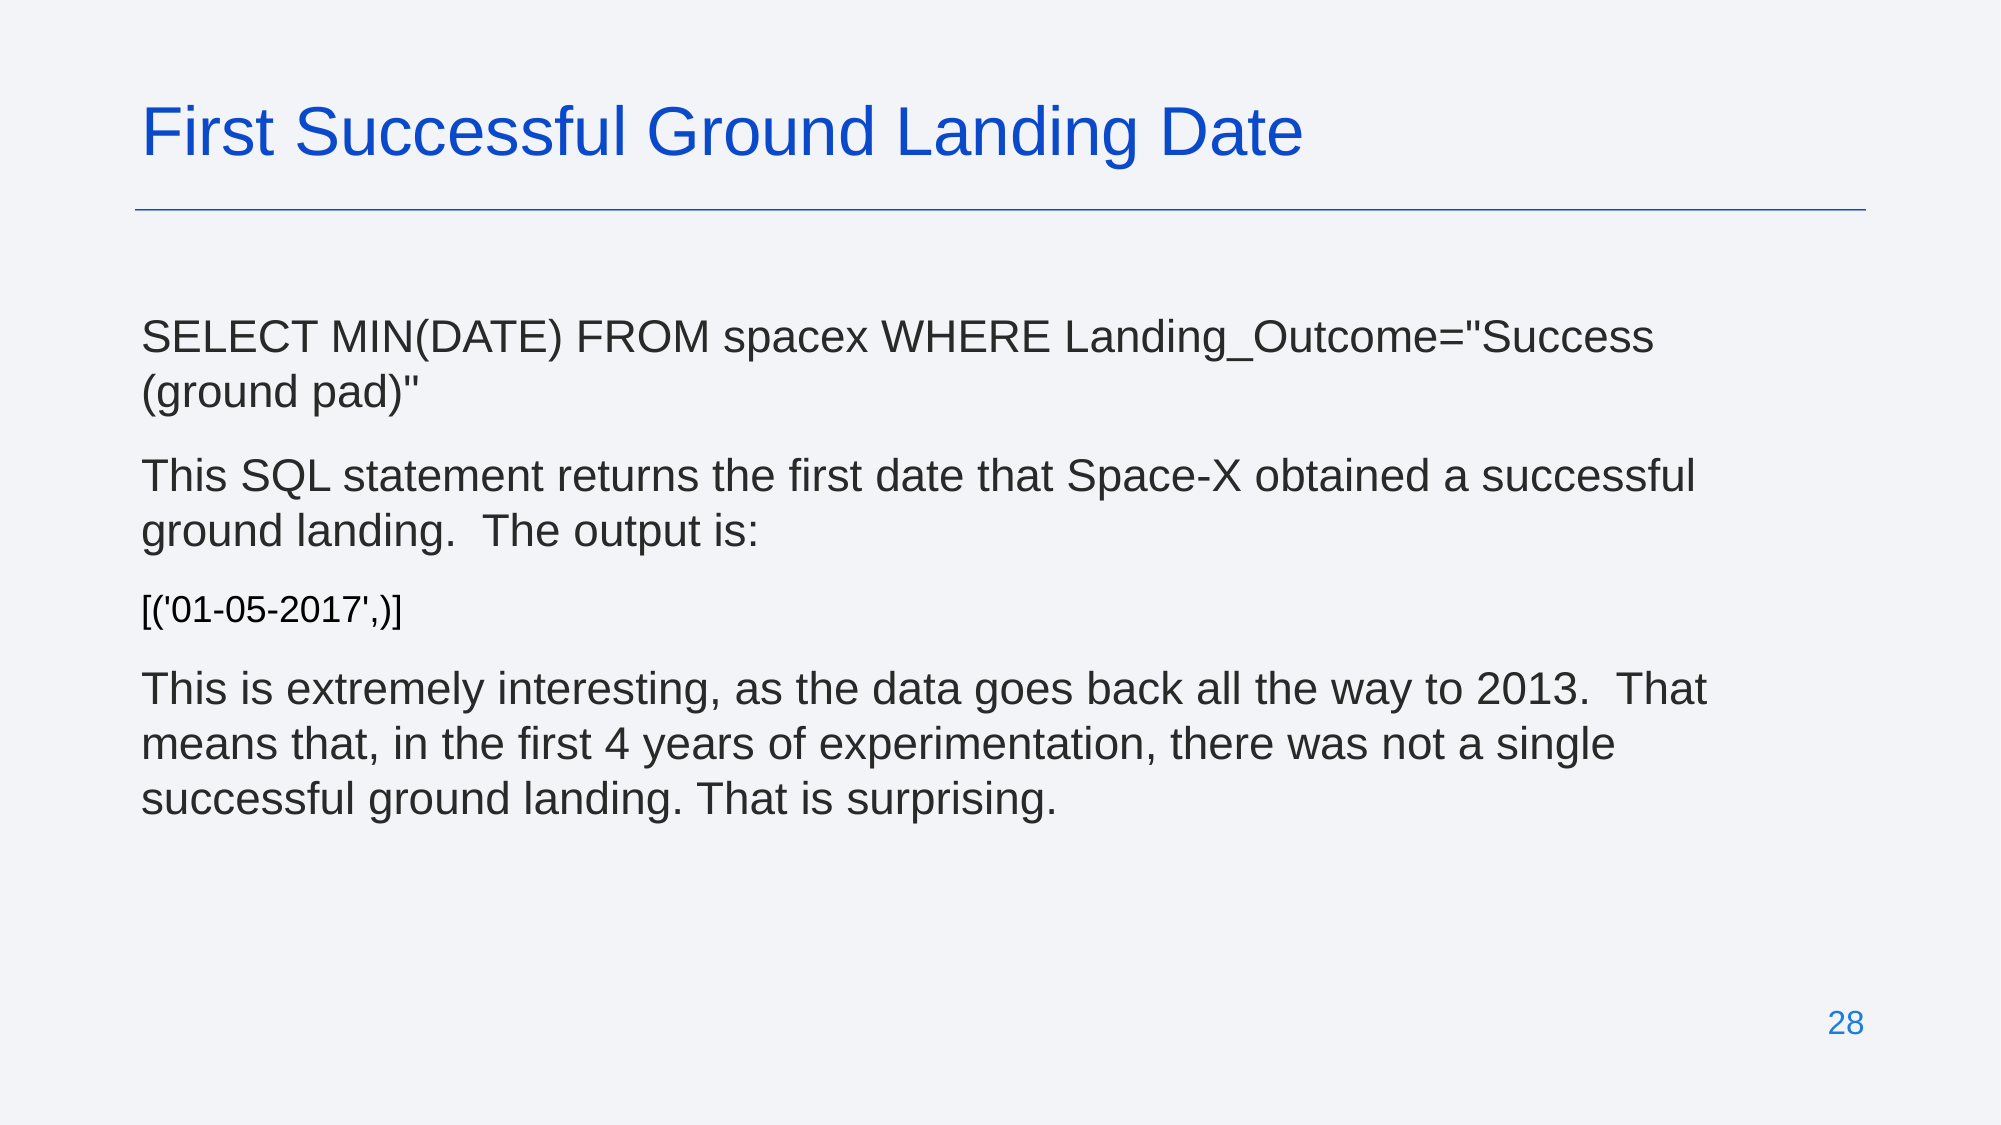

First Successful Ground Landing Date
SELECT MIN(DATE) FROM spacex WHERE Landing_Outcome="Success (ground pad)"
This SQL statement returns the first date that Space-X obtained a successful ground landing.  The output is:
[('01-05-2017',)]
This is extremely interesting, as the data goes back all the way to 2013.  That means that, in the first 4 years of experimentation, there was not a single successful ground landing. That is surprising.
28